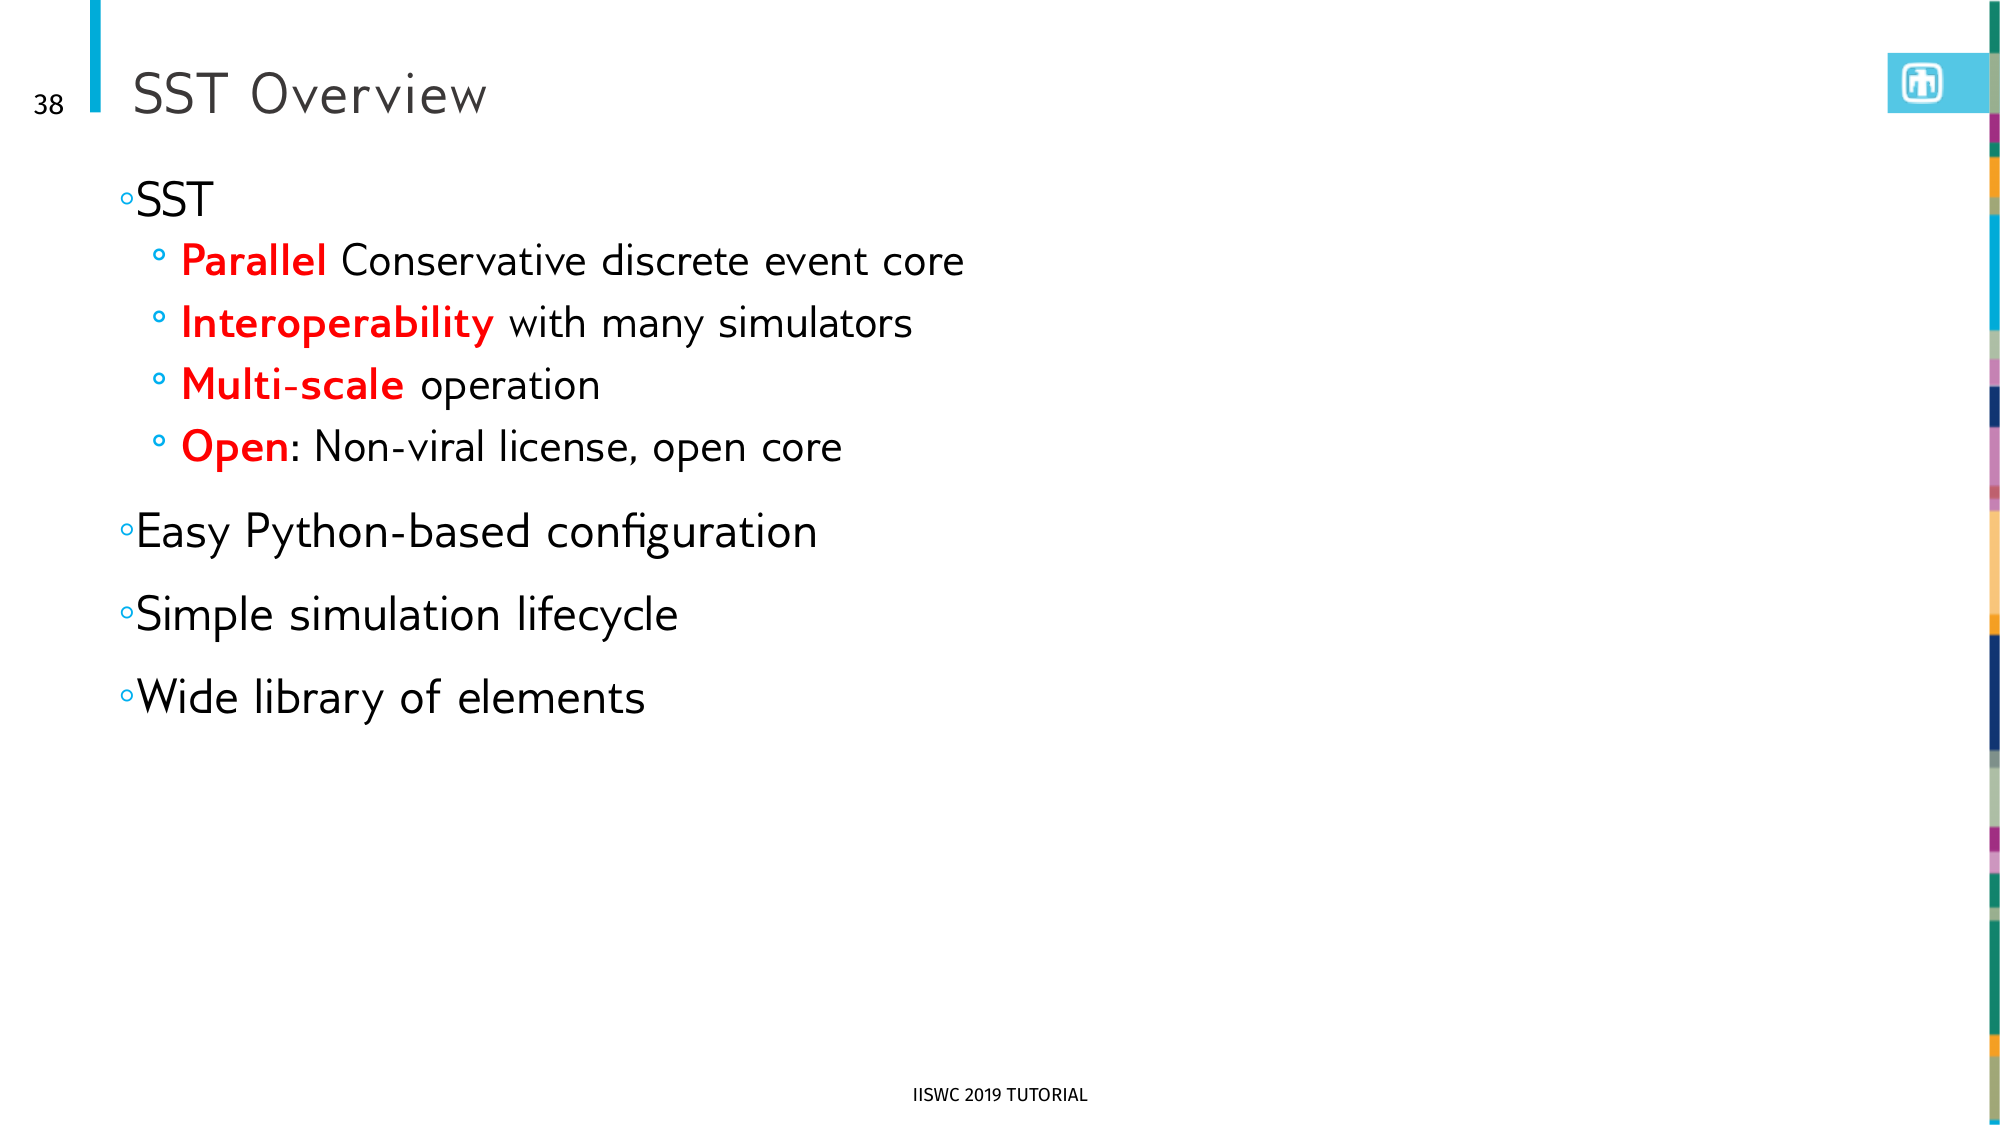

# SST Overview
38
SST
Parallel Conservative discrete event core
Interoperability with many simulators
Multi-scale operation
Open: Non-viral license, open core
Easy Python-based configuration
Simple simulation lifecycle
Wide library of elements

IISWC 2019 Tutorial